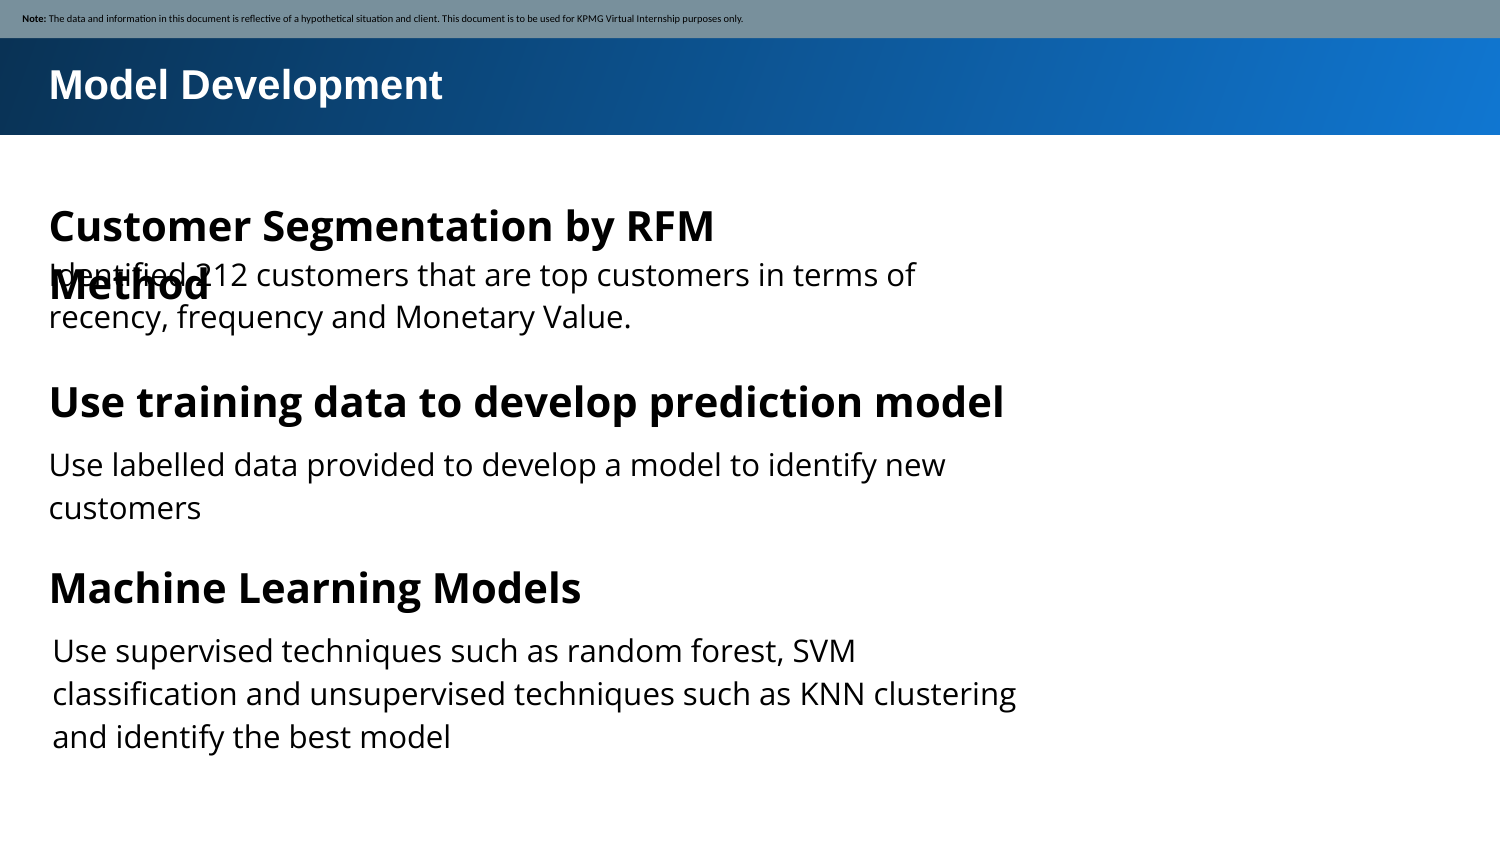

Note: The data and information in this document is reflective of a hypothetical situation and client. This document is to be used for KPMG Virtual Internship purposes only.
Model Development
Customer Segmentation by RFM Method
Identified 212 customers that are top customers in terms of recency, frequency and Monetary Value.

Use training data to develop prediction model
Use labelled data provided to develop a model to identify new customers

Machine Learning Models
Use supervised techniques such as random forest, SVM  classification and unsupervised techniques such as KNN clustering and identify the best model